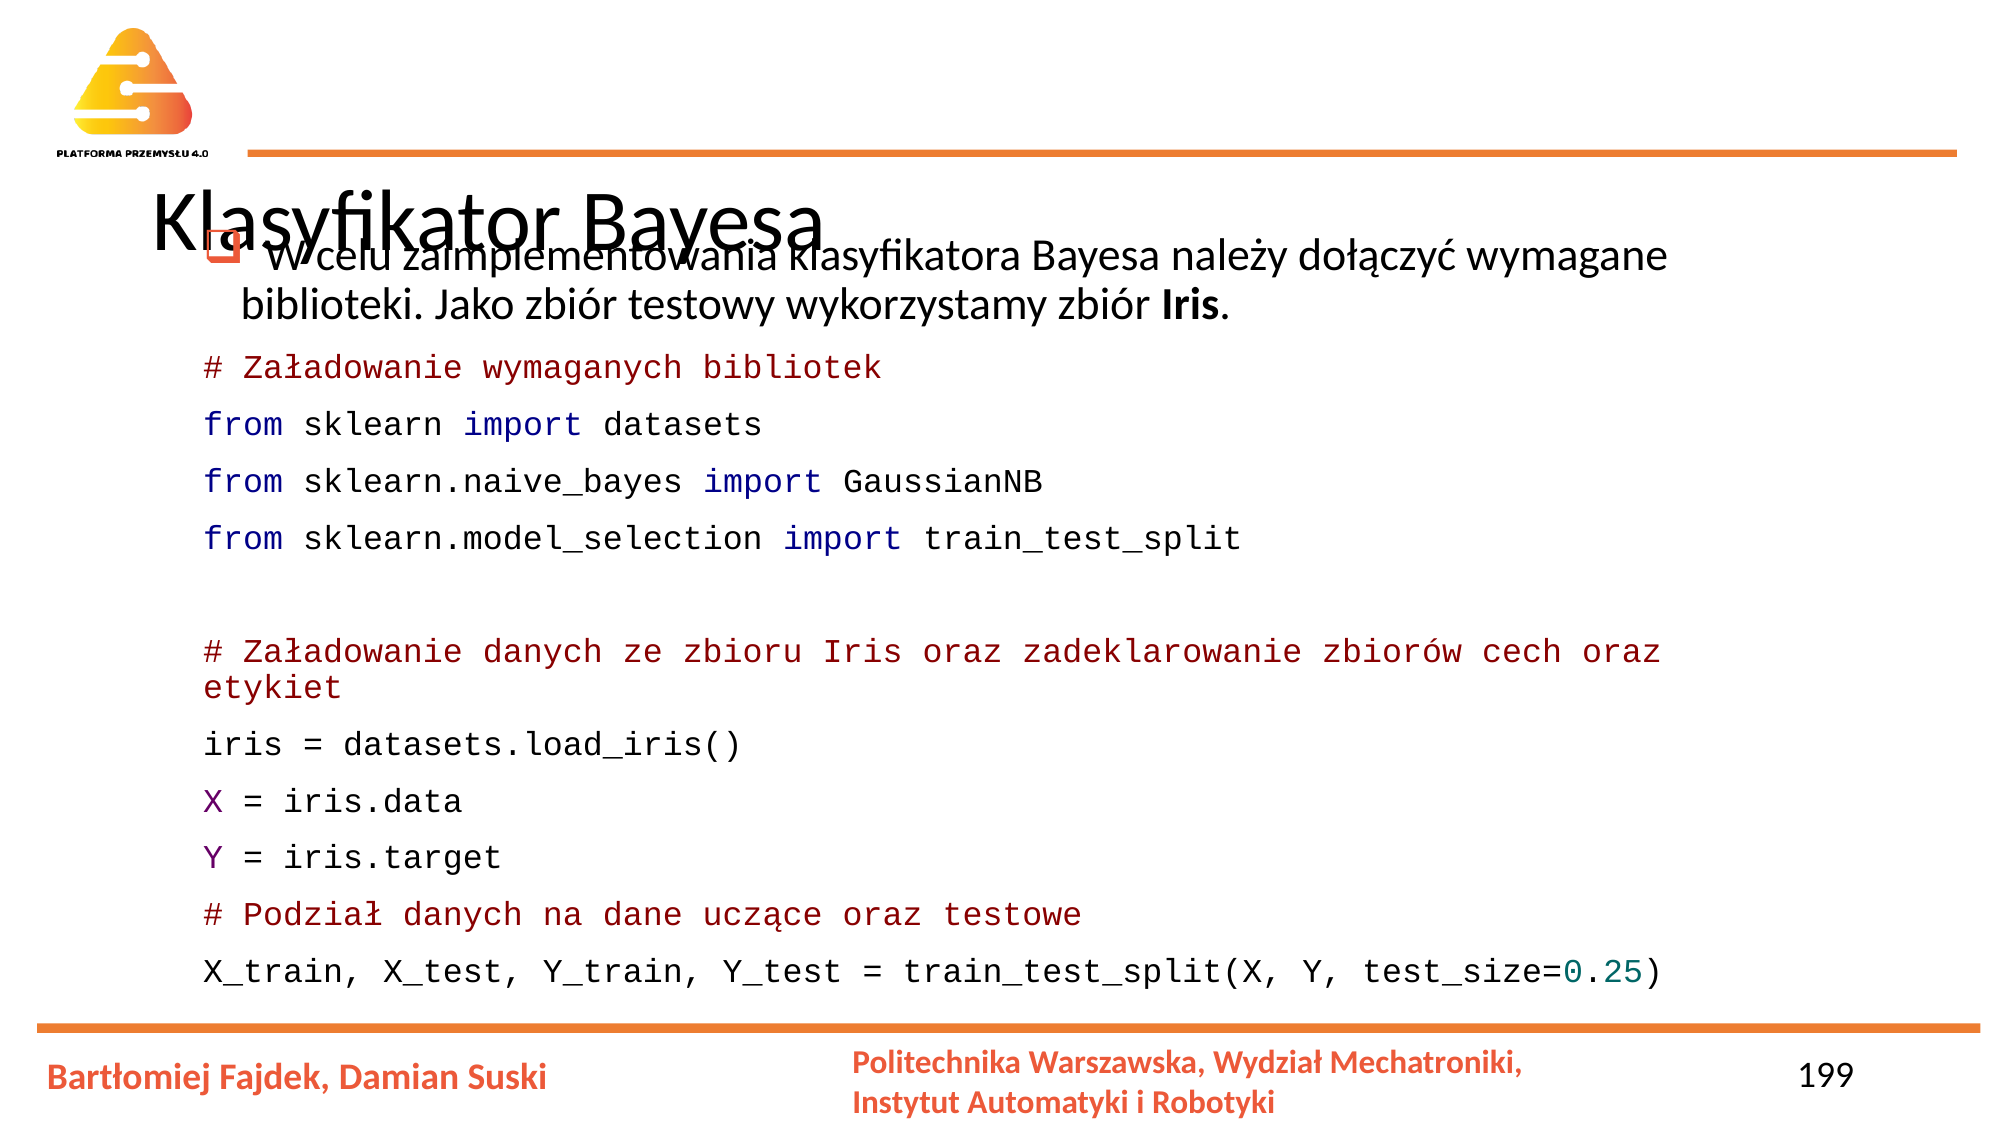

# Klasyfikator Bayesa
  W celu zaimplementowania klasyfikatora Bayesa należy dołączyć wymagane biblioteki. Jako zbiór testowy wykorzystamy zbiór Iris.
# Załadowanie wymaganych bibliotek
from sklearn import datasets
from sklearn.naive_bayes import GaussianNB
from sklearn.model_selection import train_test_split

# Załadowanie danych ze zbioru Iris oraz zadeklarowanie zbiorów cech oraz etykiet
iris = datasets.load_iris()
X = iris.data
Y = iris.target
# Podział danych na dane uczące oraz testowe
X_train, X_test, Y_train, Y_test = train_test_split(X, Y, test_size=0.25)
199